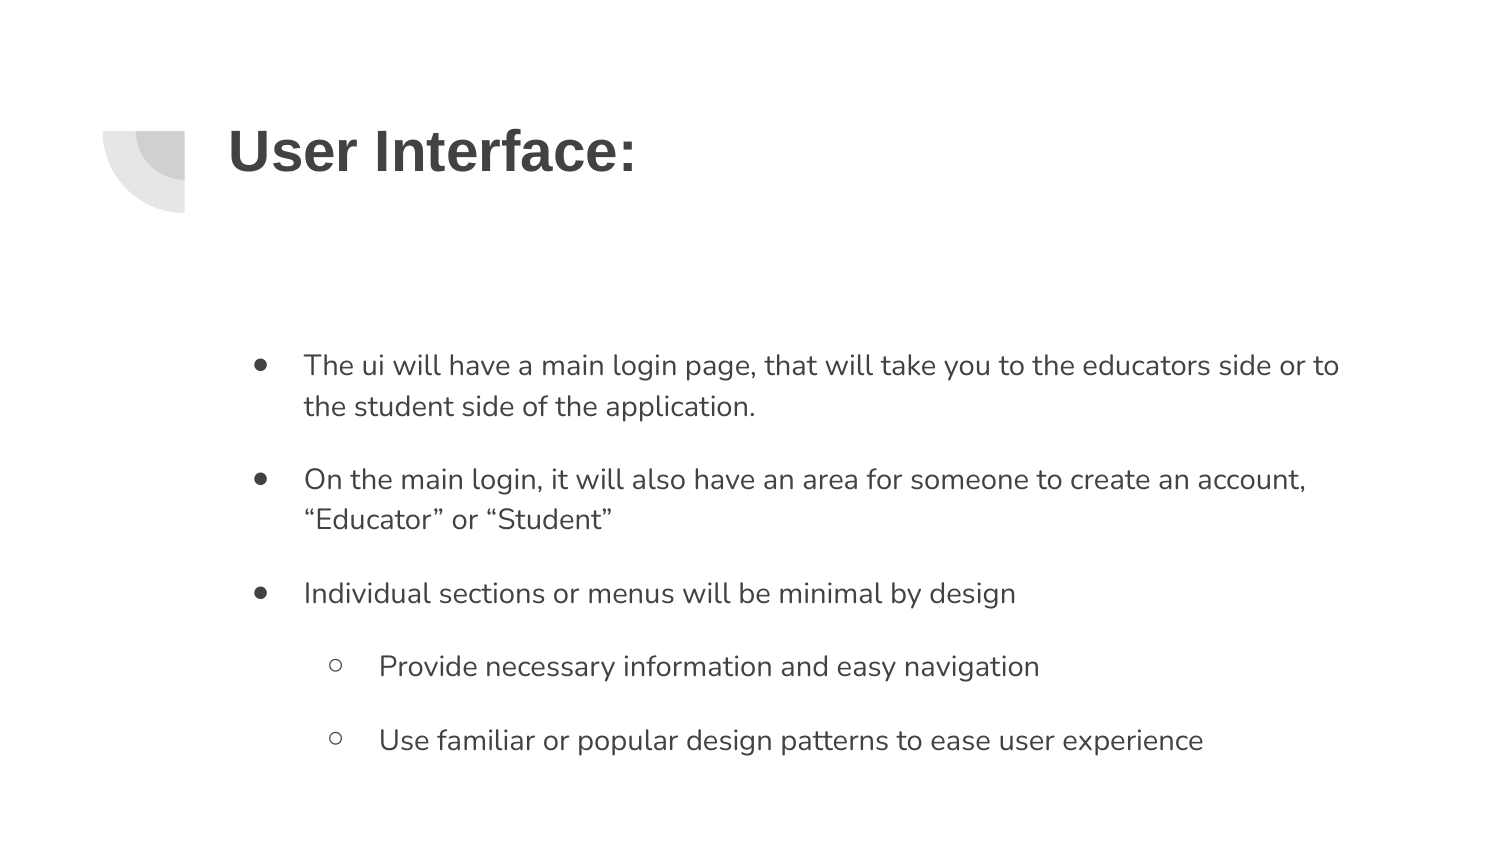

# User Interface:
The ui will have a main login page, that will take you to the educators side or to the student side of the application.
On the main login, it will also have an area for someone to create an account, “Educator” or “Student”
Individual sections or menus will be minimal by design
Provide necessary information and easy navigation
Use familiar or popular design patterns to ease user experience